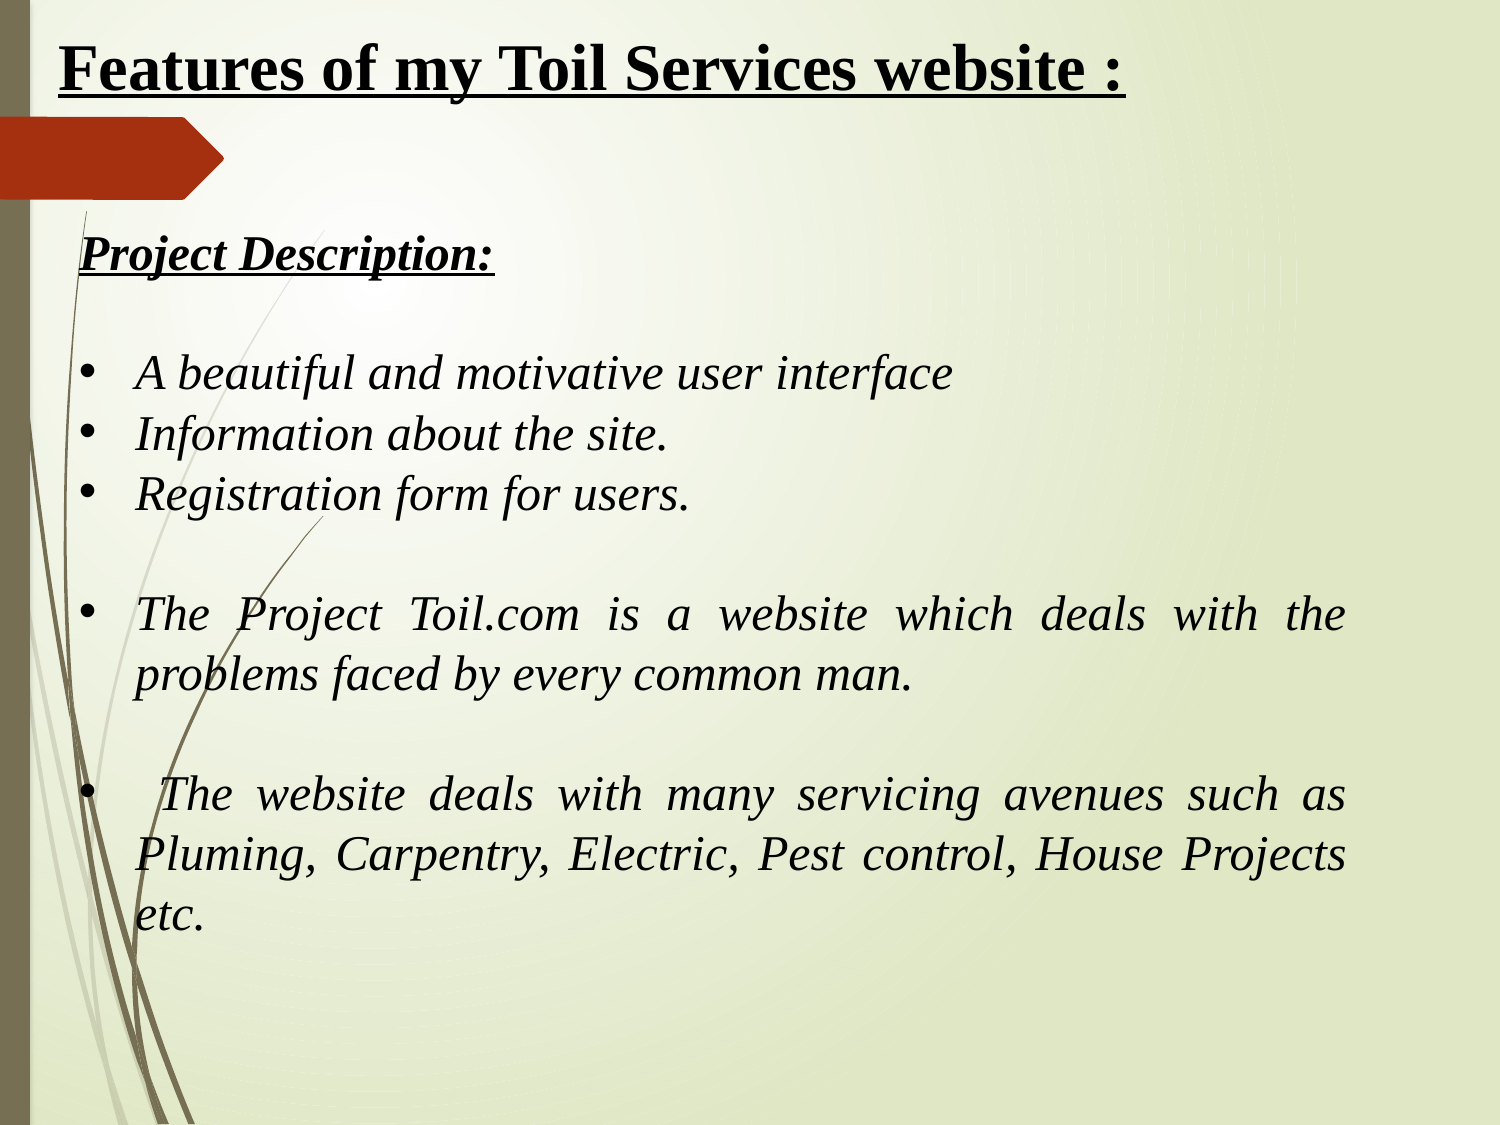

Features of my Toil Services website :
Project Description:

A beautiful and motivative user interface
Information about the site.
Registration form for users.

The Project Toil.com is a website which deals with the problems faced by every common man.

 The website deals with many servicing avenues such as Pluming, Carpentry, Electric, Pest control, House Projects etc.